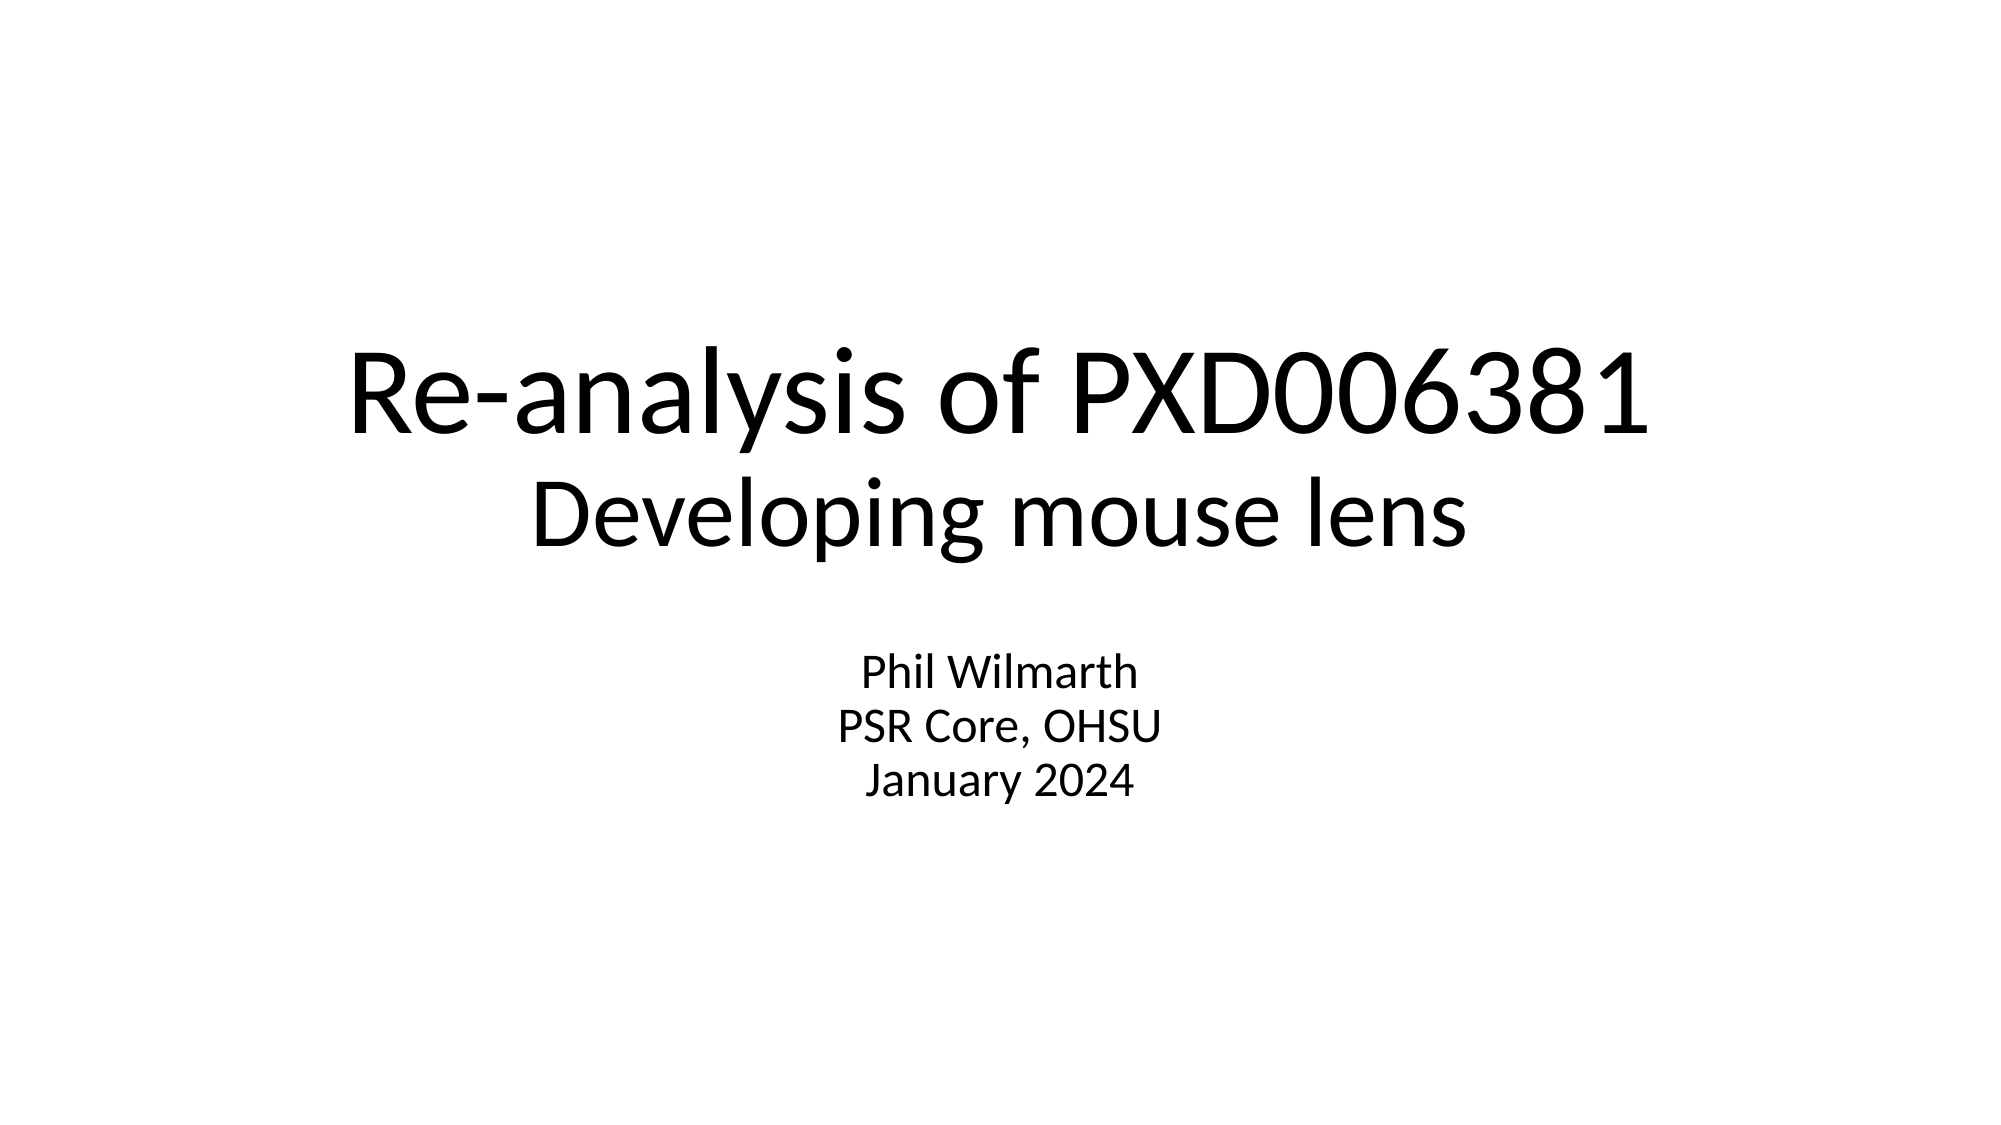

# Re-analysis of PXD006381 Developing mouse lens
Phil Wilmarth
PSR Core, OHSU
January 2024